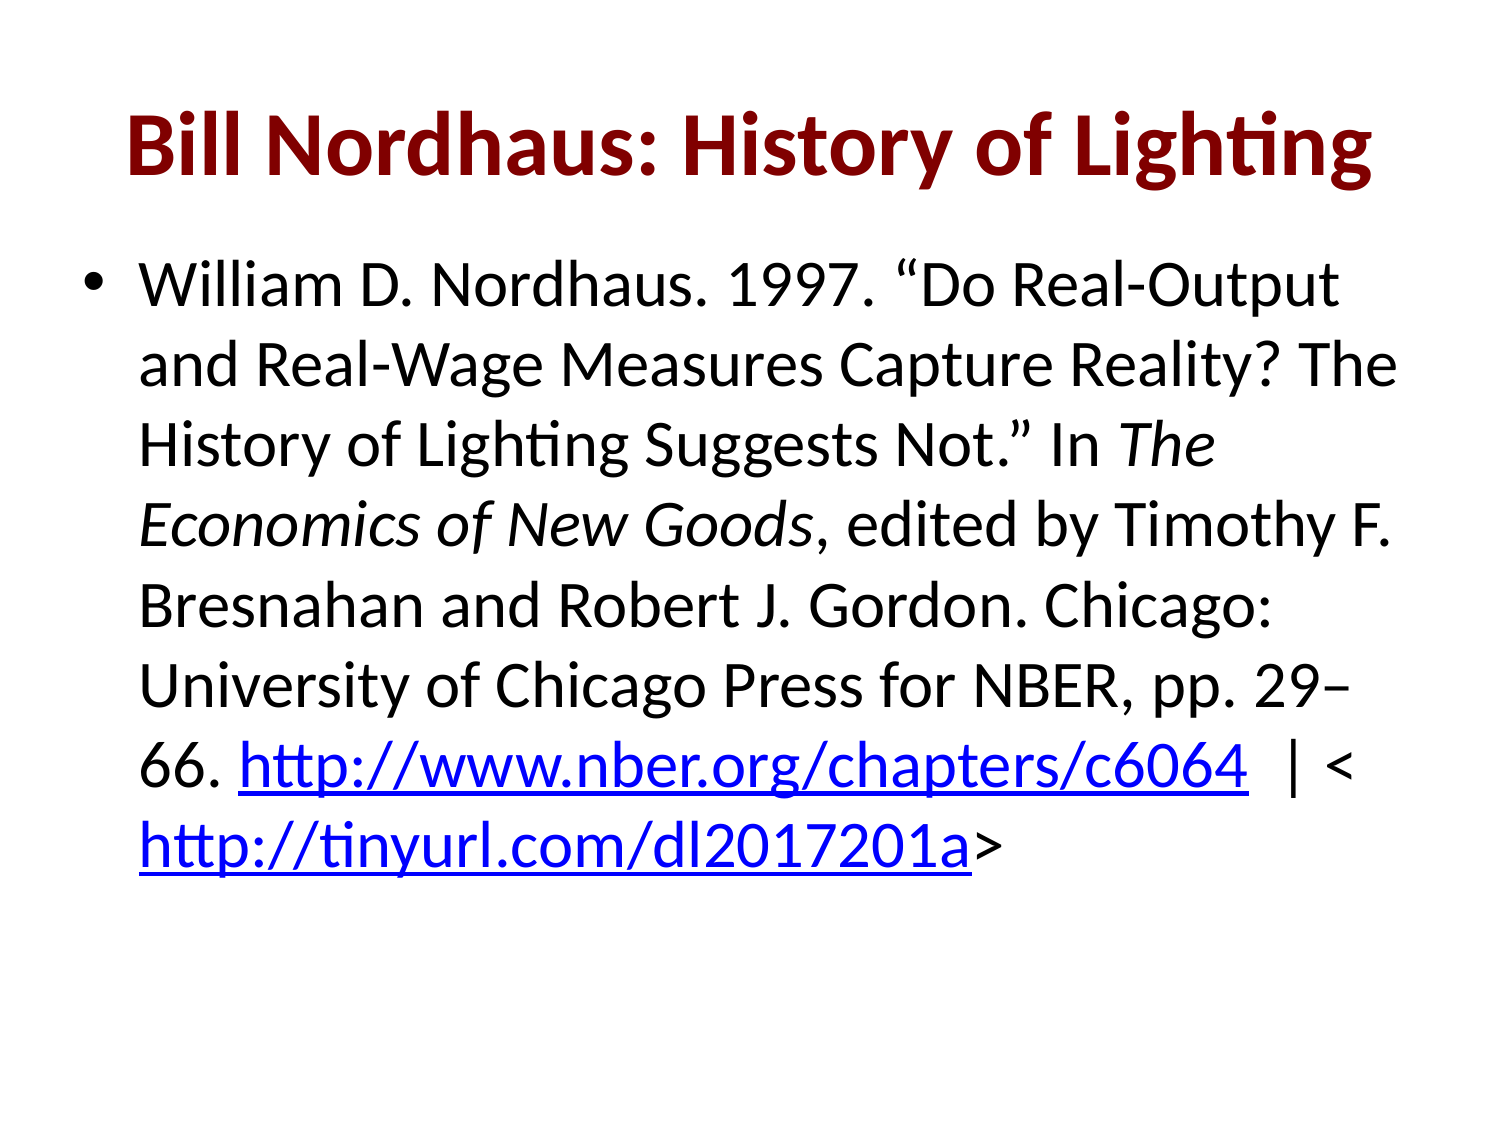

Bill Nordhaus: History of Lighting
William D. Nordhaus. 1997. “Do Real-Output and Real-Wage Measures Capture Reality? The History of Lighting Suggests Not.” In The Economics of New Goods, edited by Timothy F. Bresnahan and Robert J. Gordon. Chicago: University of Chicago Press for NBER, pp. 29– 66. http://www.nber.org/chapters/c6064  | <http://tinyurl.com/dl2017201a>